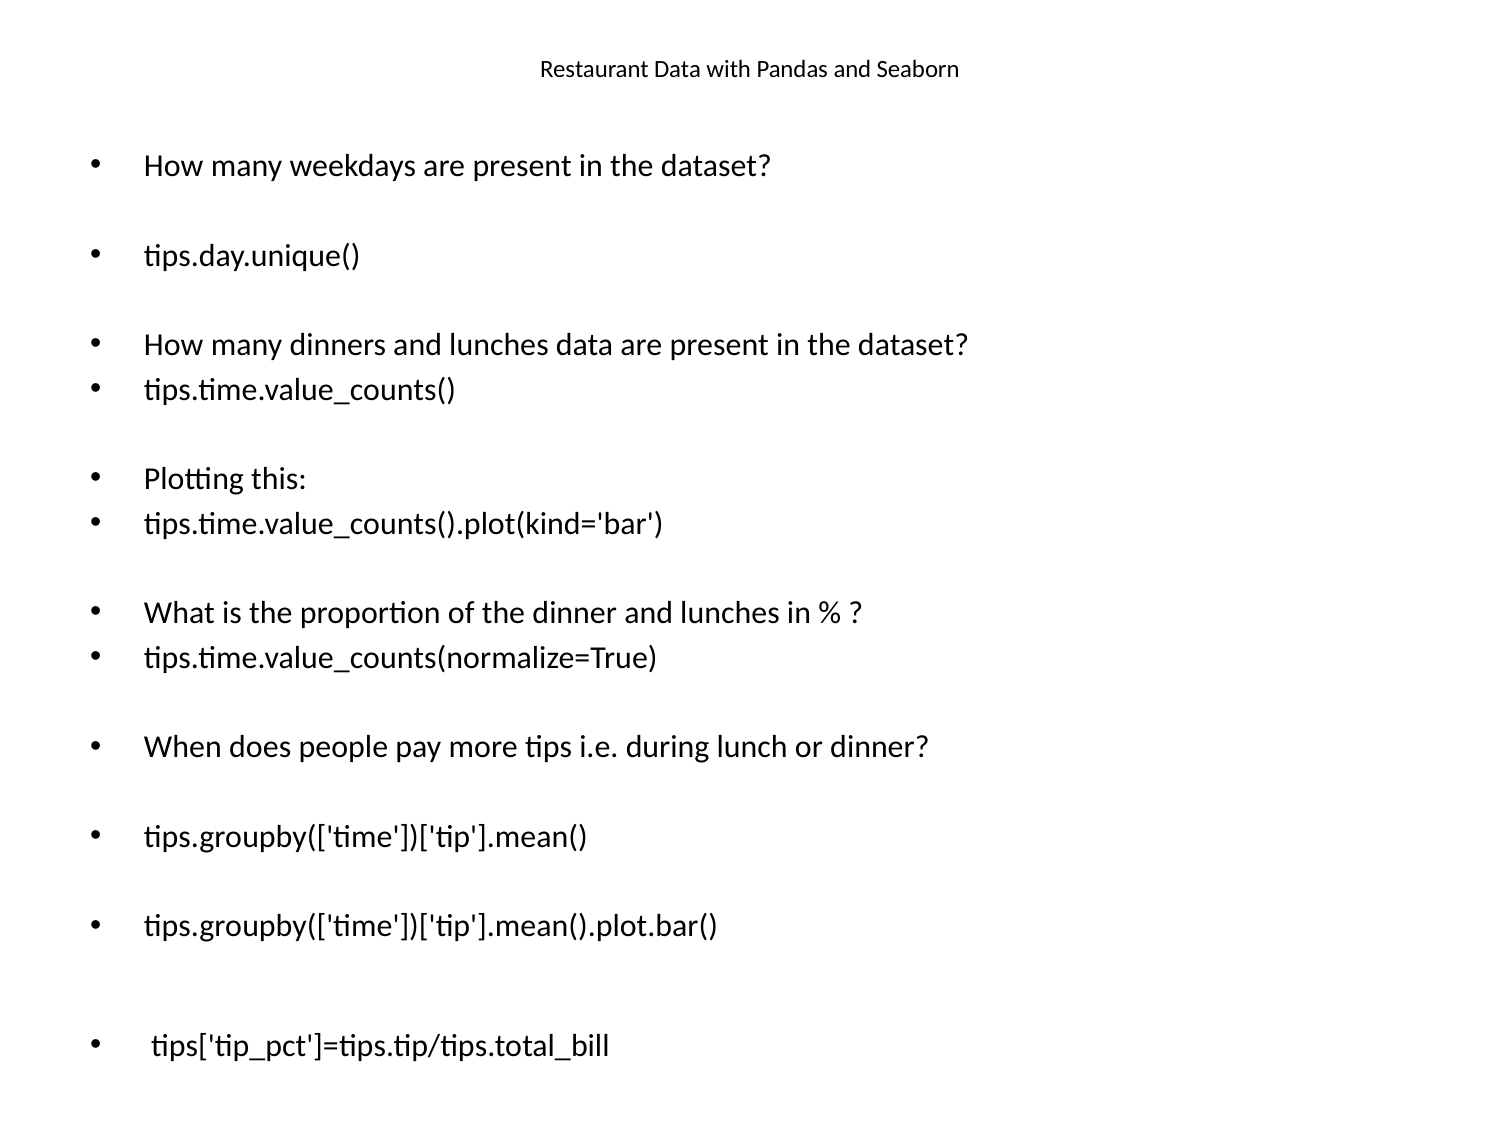

# Restaurant Data with Pandas and Seaborn
How many weekdays are present in the dataset?

tips.day.unique()

How many dinners and lunches data are present in the dataset?
tips.time.value_counts()

Plotting this:
tips.time.value_counts().plot(kind='bar')

What is the proportion of the dinner and lunches in % ?
tips.time.value_counts(normalize=True)

When does people pay more tips i.e. during lunch or dinner?

tips.groupby(['time'])['tip'].mean()

tips.groupby(['time'])['tip'].mean().plot.bar()

 tips['tip_pct']=tips.tip/tips.total_bill